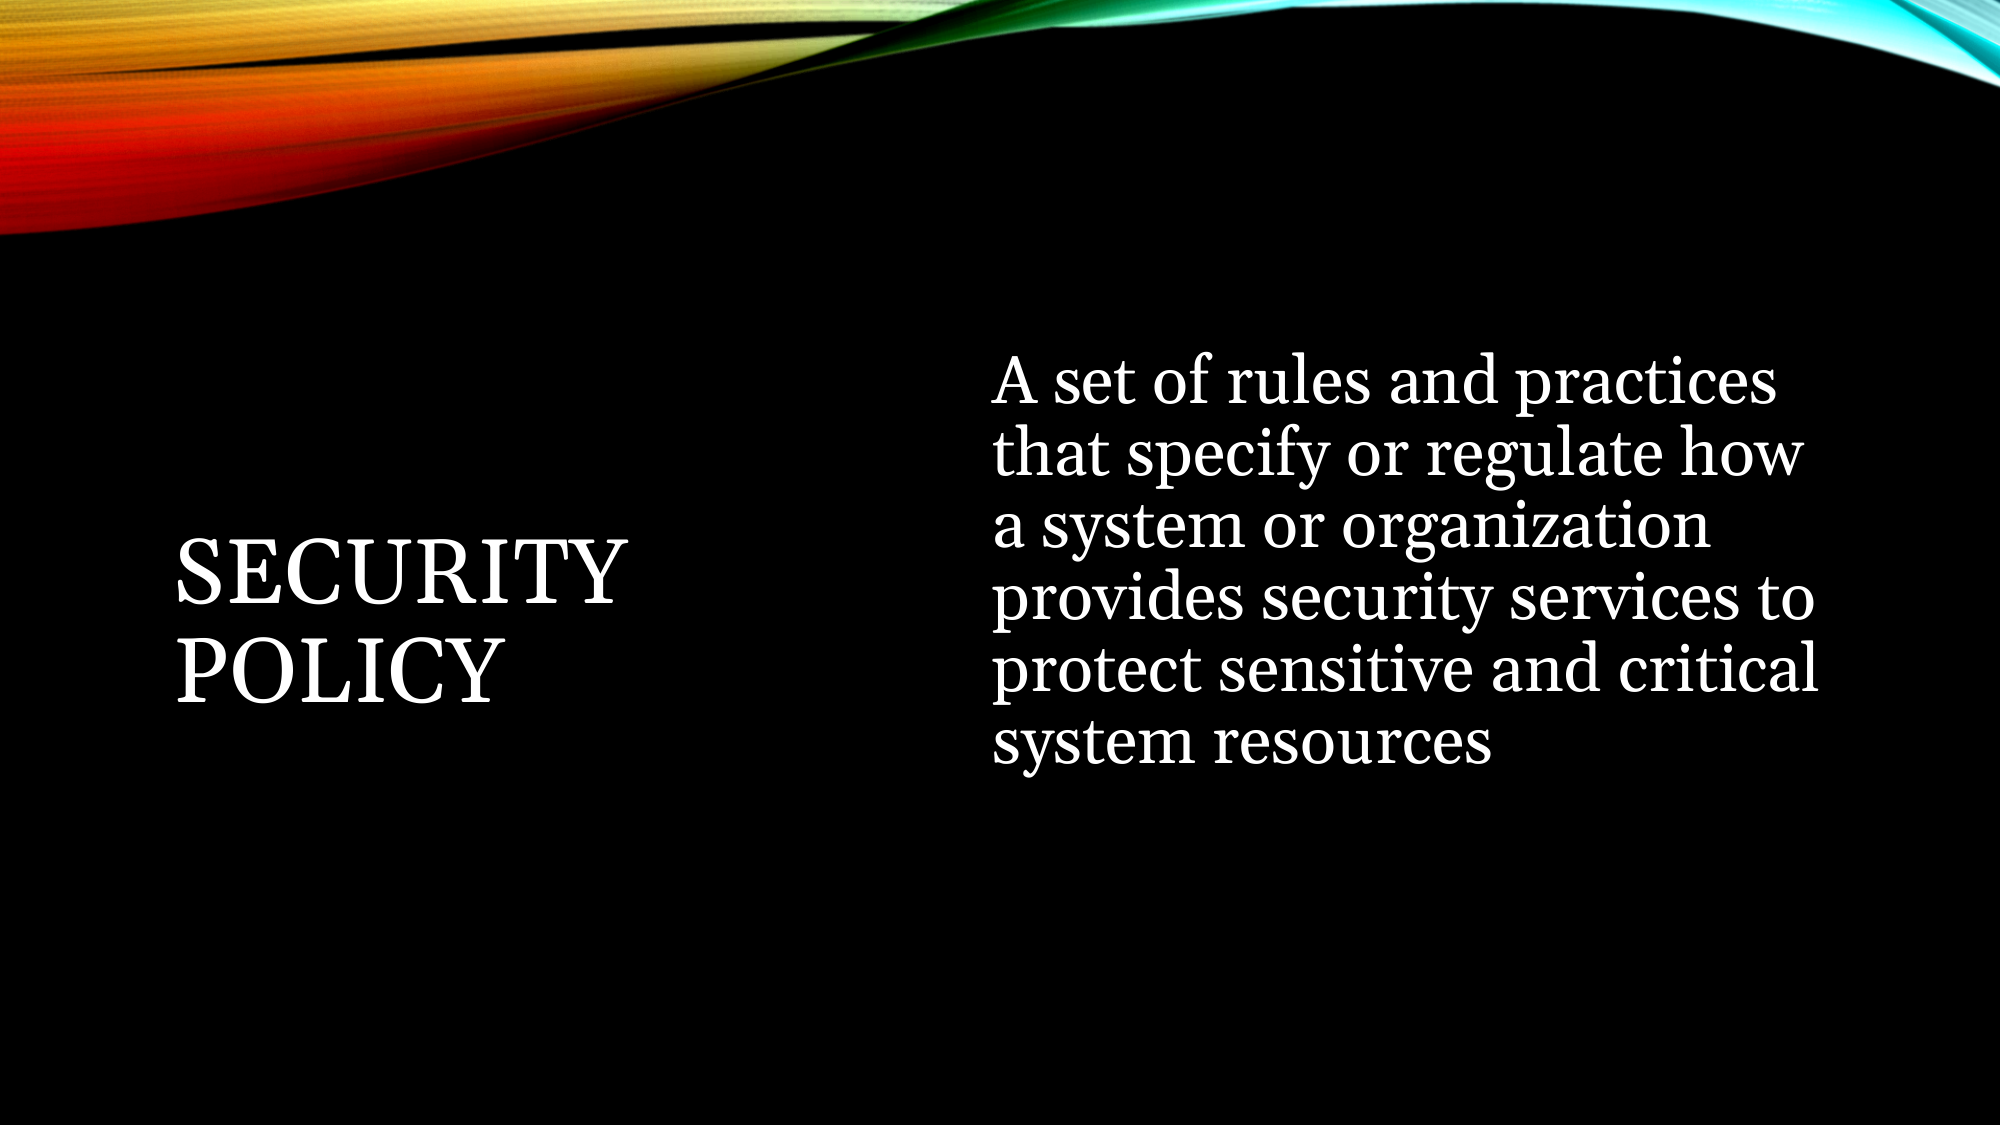

A set of rules and practices that specify or regulate how a system or organization provides security services to protect sensitive and critical system resources

# Security Policy